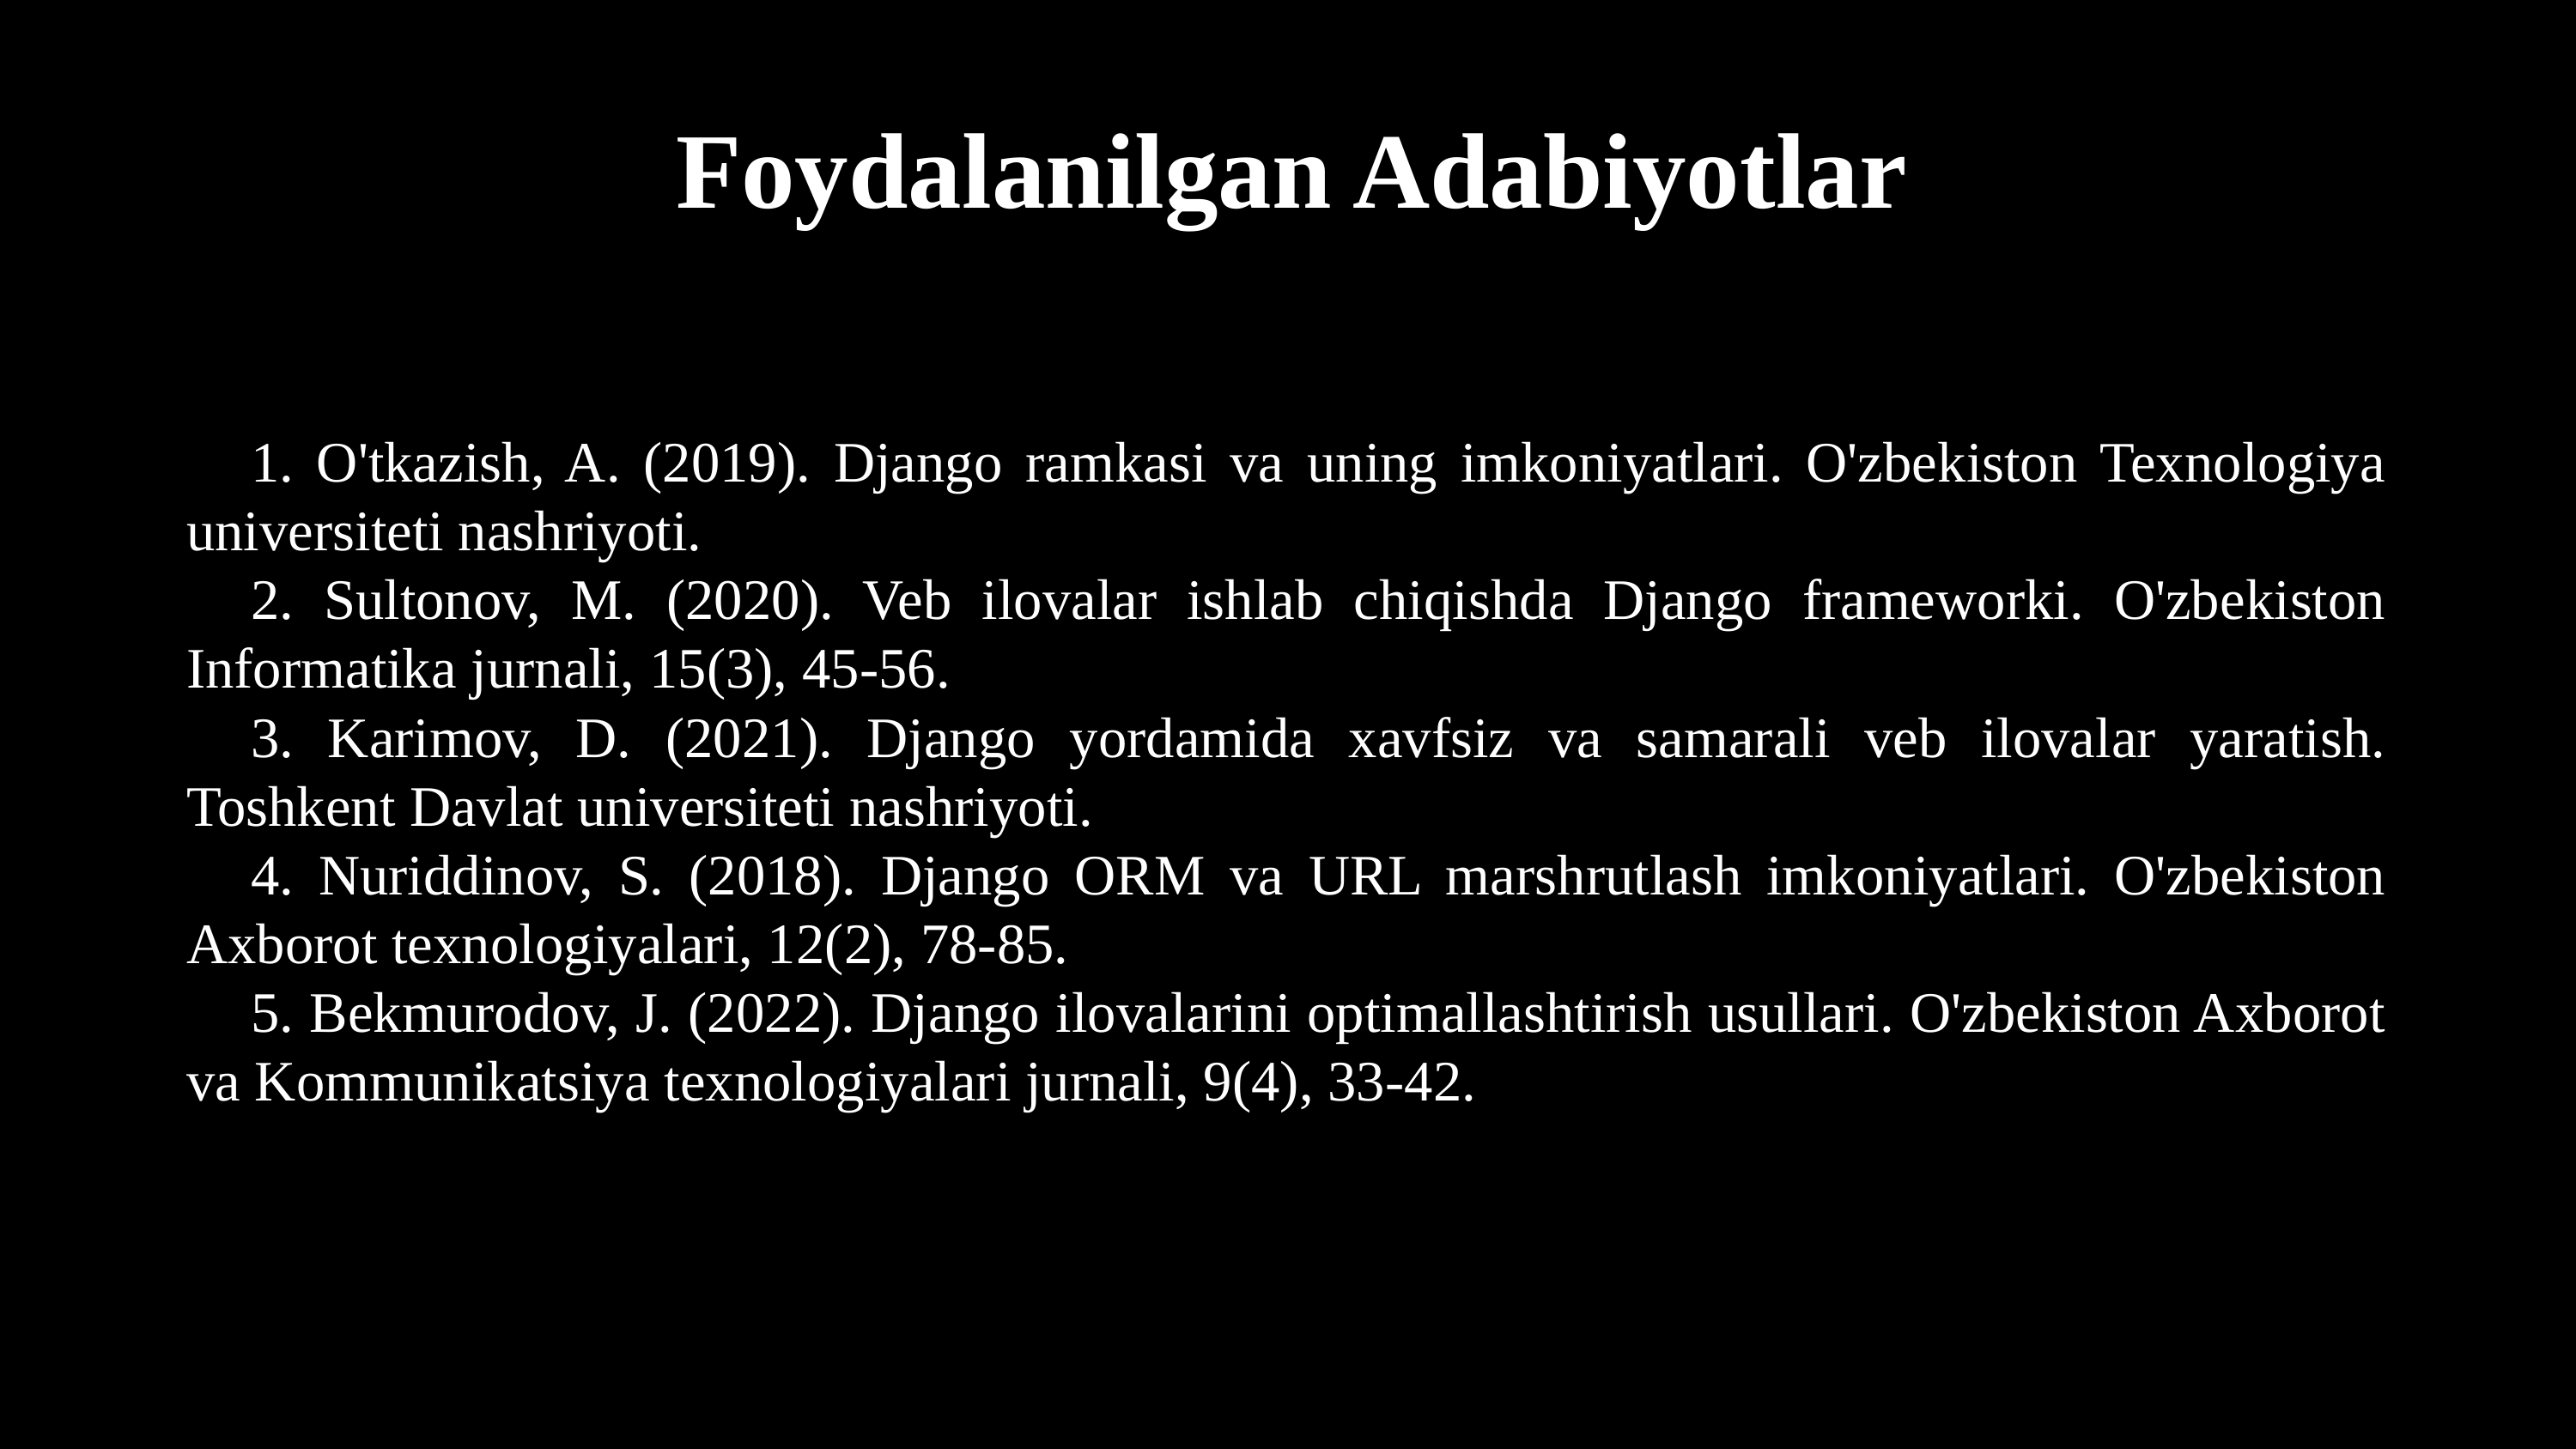

Foydalanilgan Adabiyotlar
1. O'tkazish, A. (2019). Django ramkasi va uning imkoniyatlari. O'zbekiston Texnologiya universiteti nashriyoti.
2. Sultonov, M. (2020). Veb ilovalar ishlab chiqishda Django frameworki. O'zbekiston Informatika jurnali, 15(3), 45-56.
3. Karimov, D. (2021). Django yordamida xavfsiz va samarali veb ilovalar yaratish. Toshkent Davlat universiteti nashriyoti.
4. Nuriddinov, S. (2018). Django ORM va URL marshrutlash imkoniyatlari. O'zbekiston Axborot texnologiyalari, 12(2), 78-85.
5. Bekmurodov, J. (2022). Django ilovalarini optimallashtirish usullari. O'zbekiston Axborot va Kommunikatsiya texnologiyalari jurnali, 9(4), 33-42.